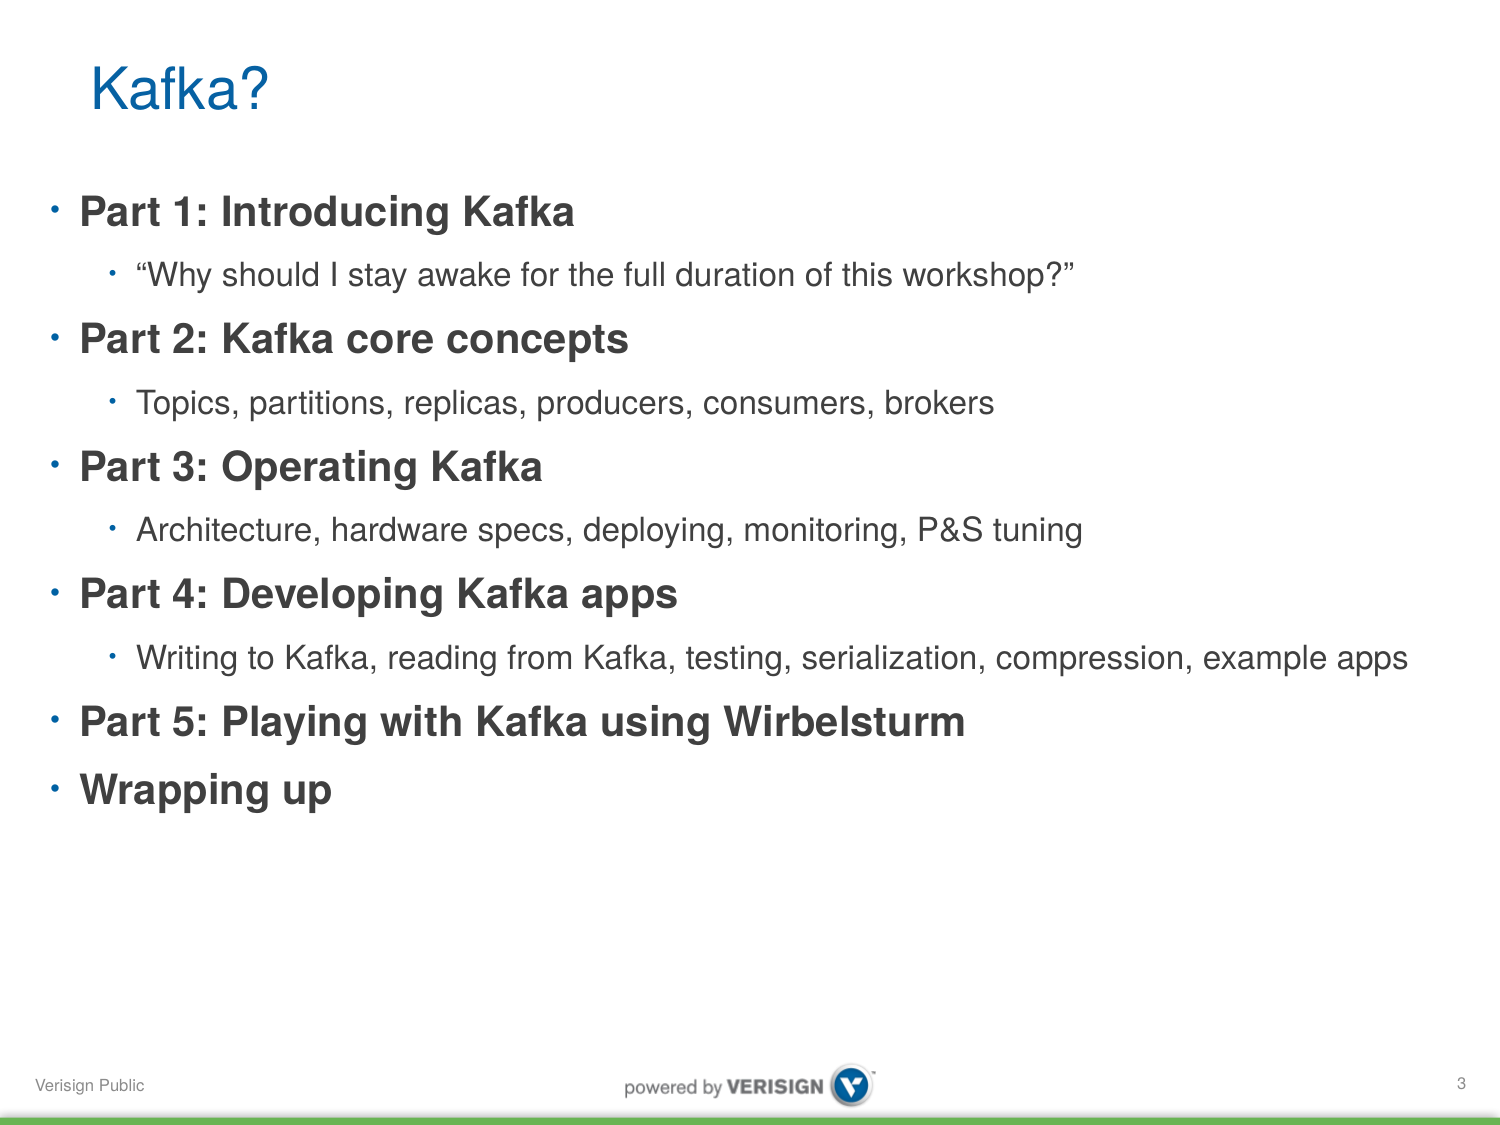

# Kafka?
Part 1: Introducing Kafka
“Why should I stay awake for the full duration of this workshop?”
Part 2: Kafka core concepts
Topics, partitions, replicas, producers, consumers, brokers
Part 3: Operating Kafka
Architecture, hardware specs, deploying, monitoring, P&S tuning
Part 4: Developing Kafka apps
Writing to Kafka, reading from Kafka, testing, serialization, compression, example apps
Part 5: Playing with Kafka using Wirbelsturm
Wrapping up
3